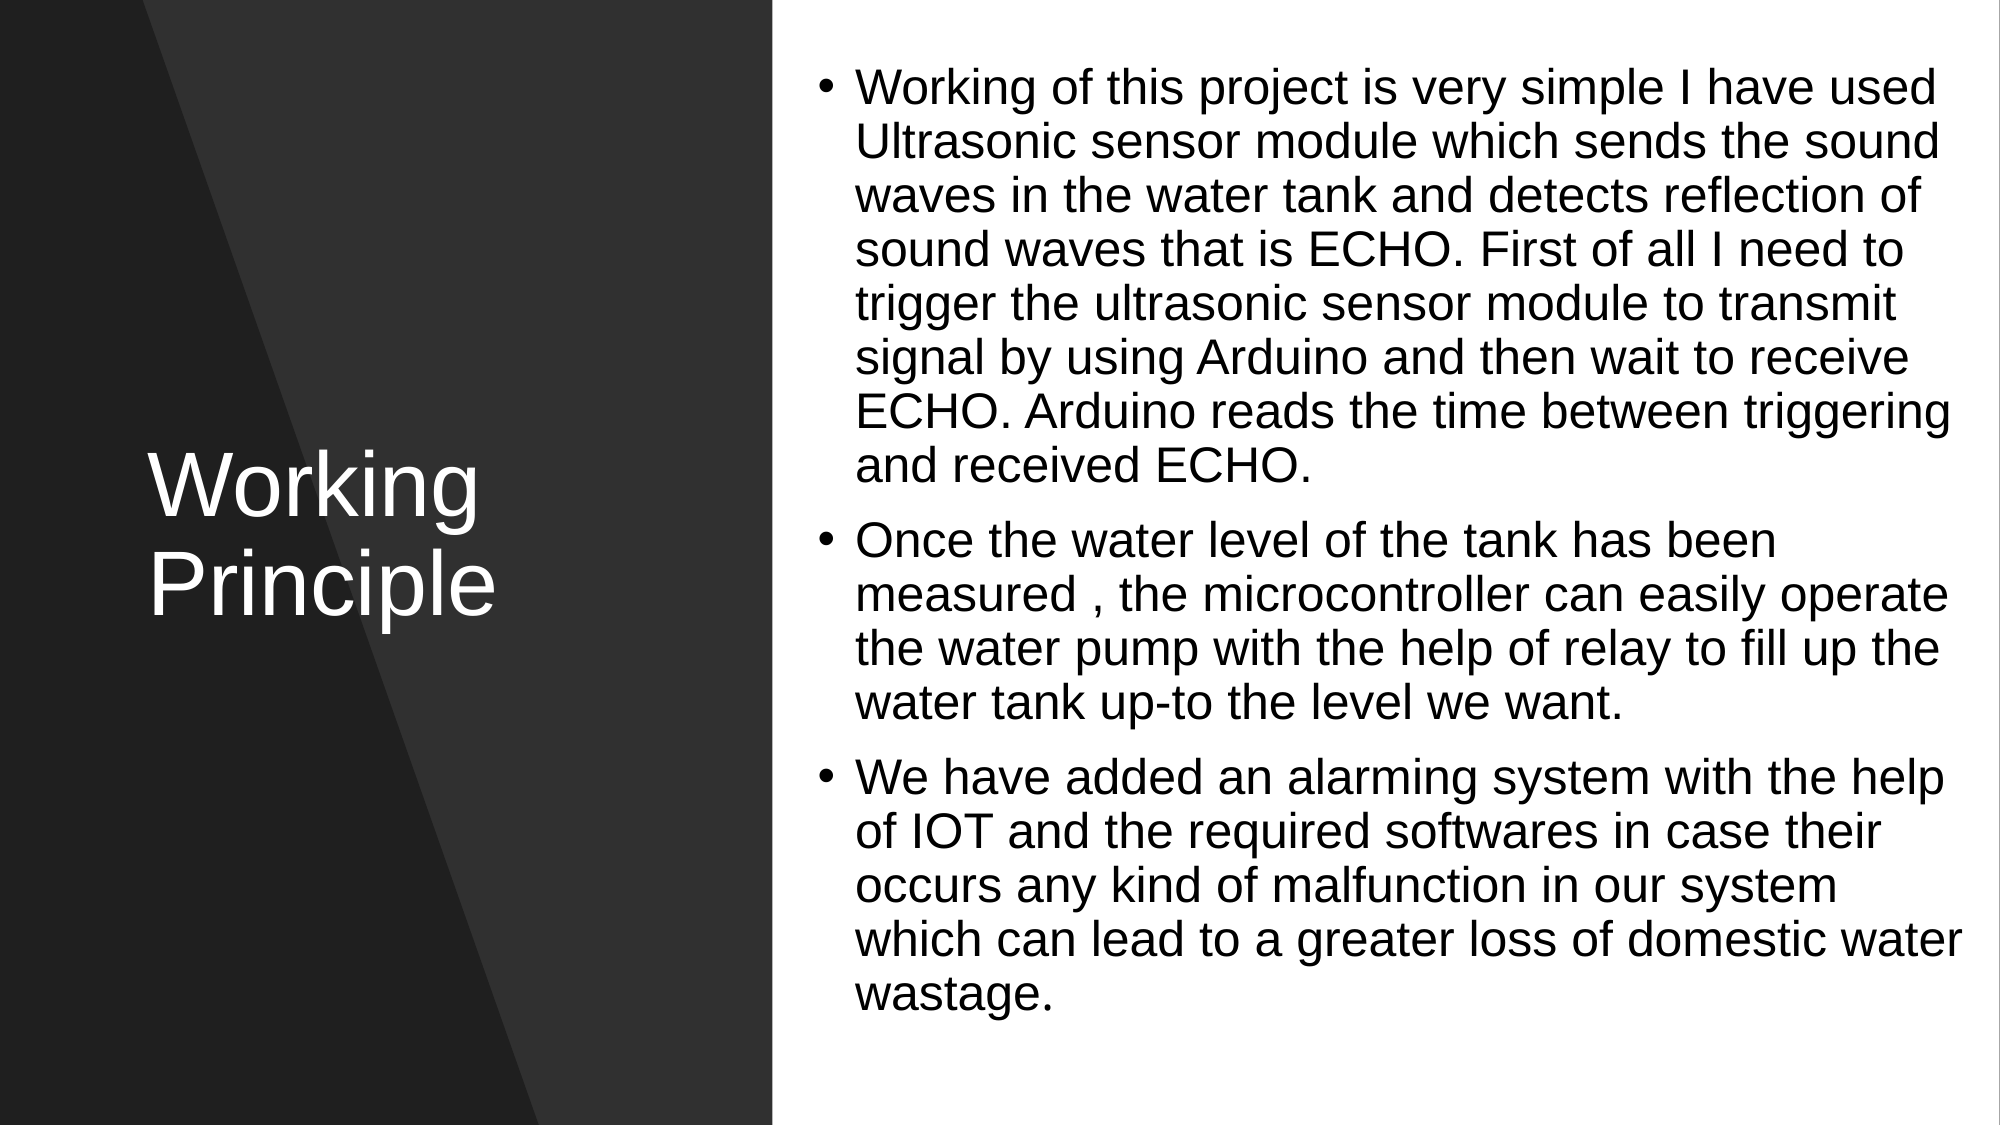

Working of this project is very simple I have used Ultrasonic sensor module which sends the sound waves in the water tank and detects reflection of sound waves that is ECHO. First of all I need to trigger the ultrasonic sensor module to transmit signal by using Arduino and then wait to receive ECHO. Arduino reads the time between triggering and received ECHO.
Once the water level of the tank has been measured , the microcontroller can easily operate the water pump with the help of relay to fill up the water tank up-to the level we want.
We have added an alarming system with the help of IOT and the required softwares in case their occurs any kind of malfunction in our system which can lead to a greater loss of domestic water wastage.
# Working Principle